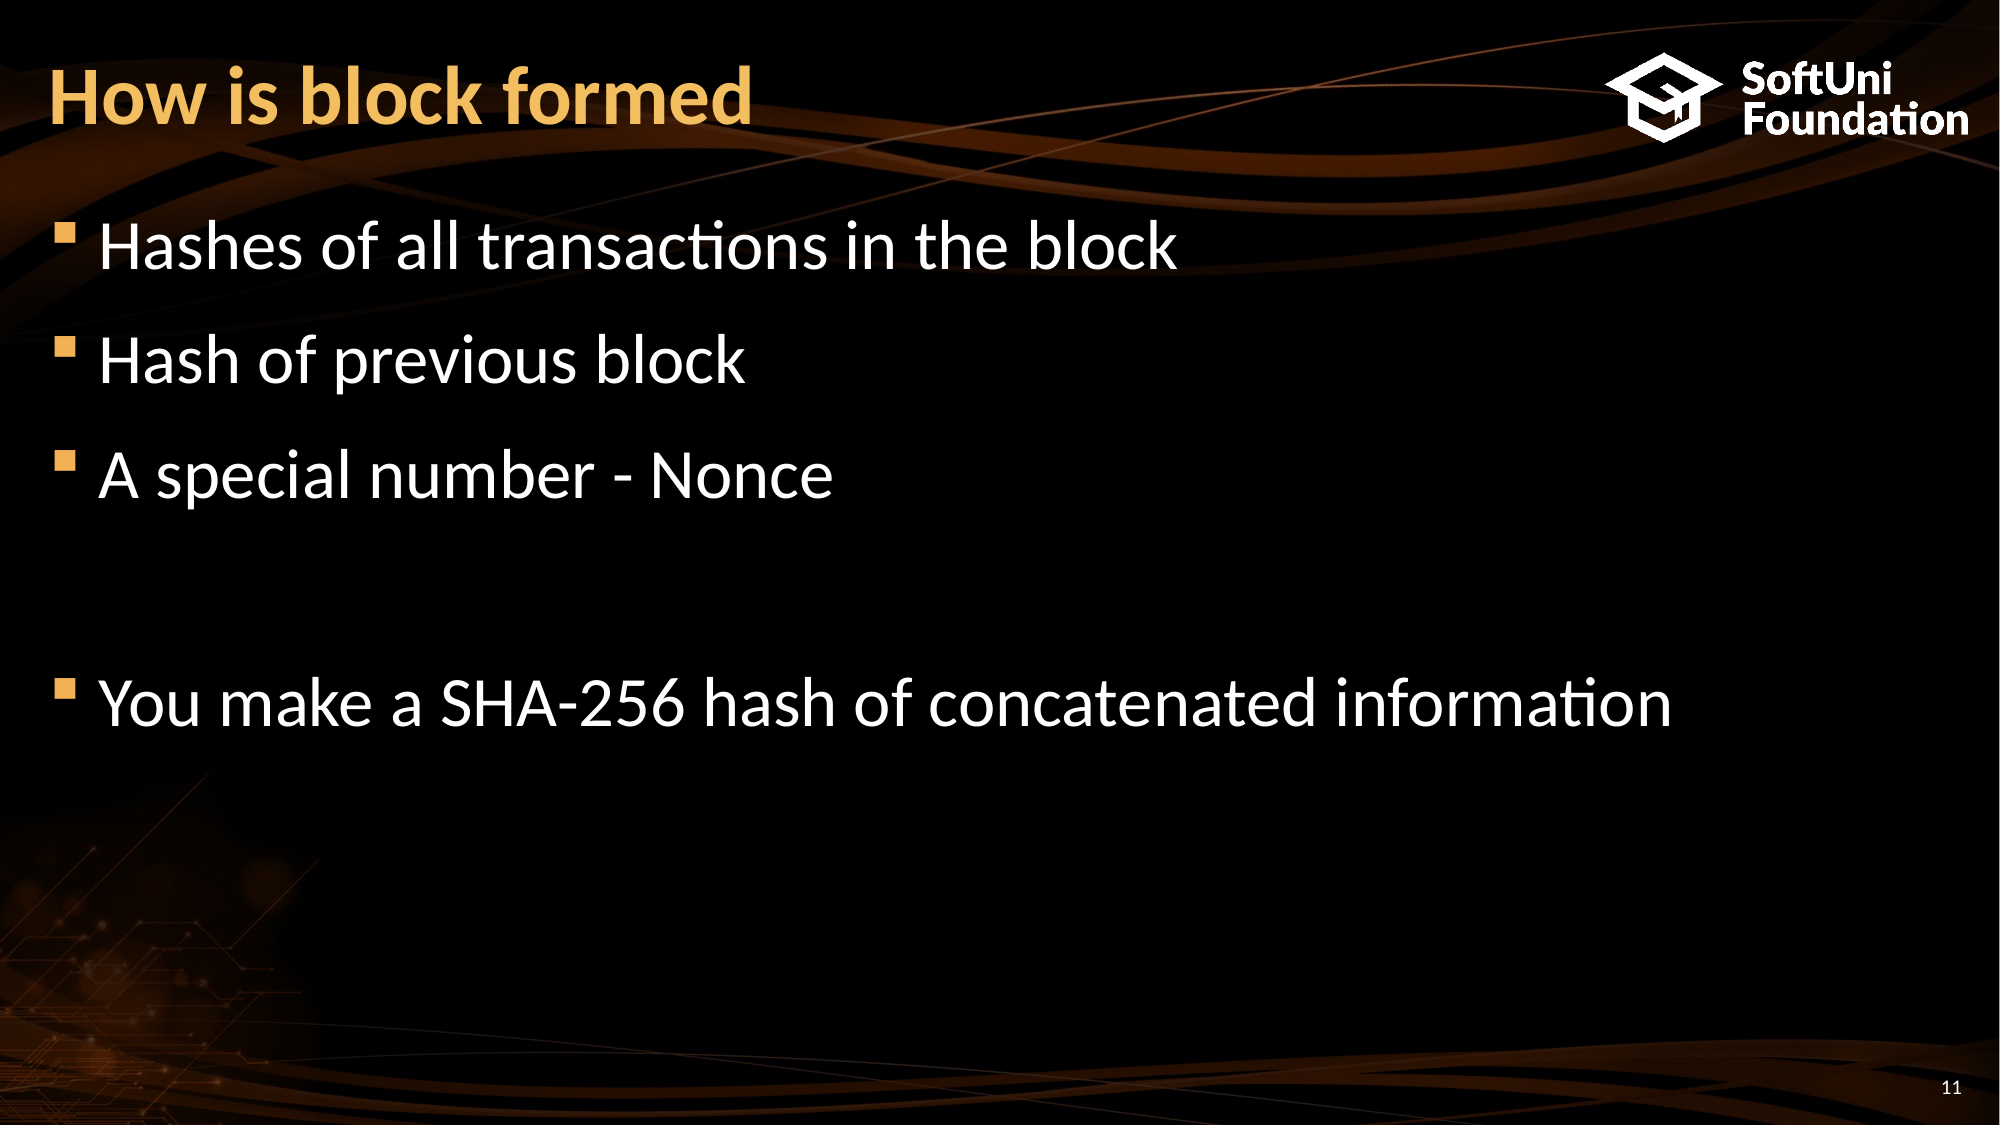

# How is block formed
Hashes of all transactions in the block
Hash of previous block
A special number - Nonce

You make a SHA-256 hash of concatenated information
11